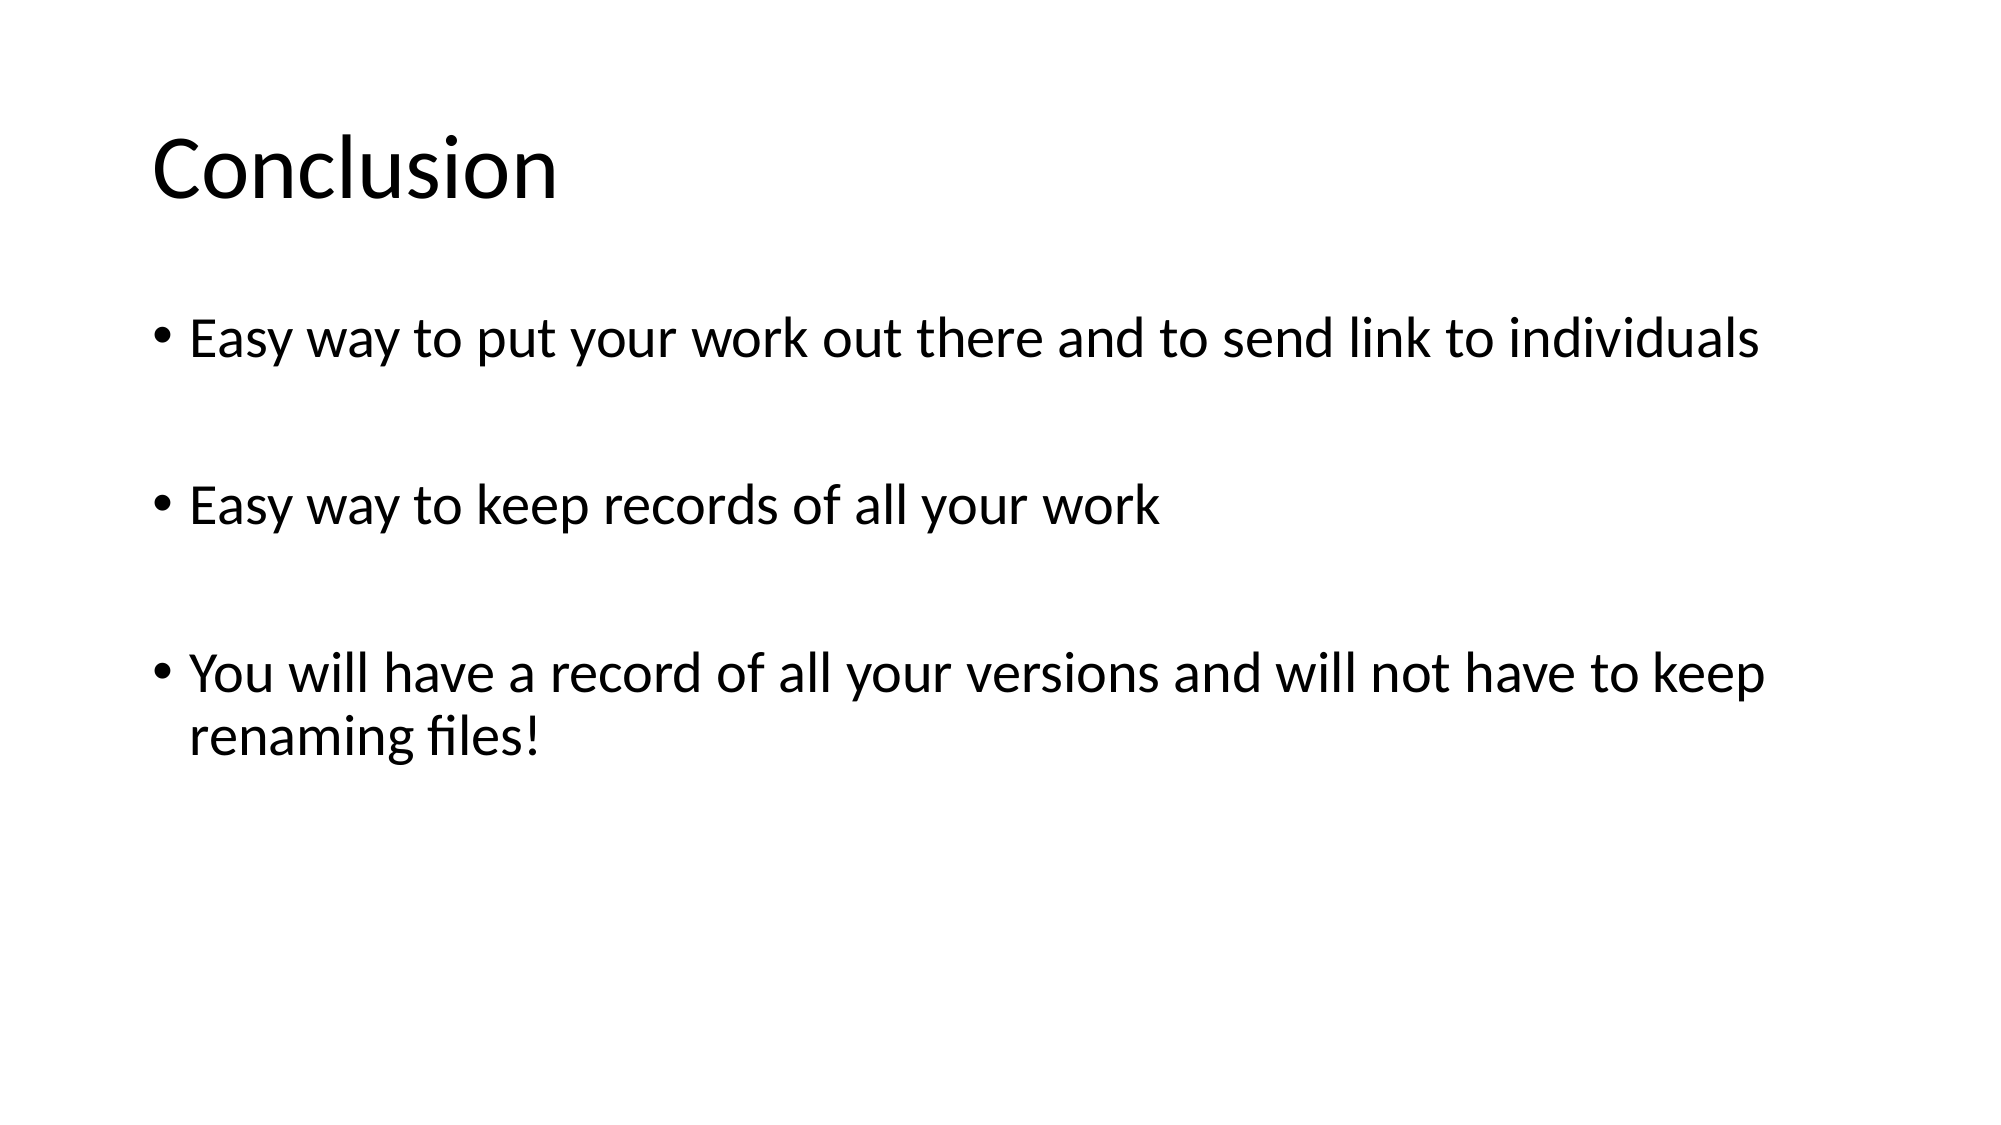

# Conclusion
Easy way to put your work out there and to send link to individuals

Easy way to keep records of all your work

You will have a record of all your versions and will not have to keep renaming files!